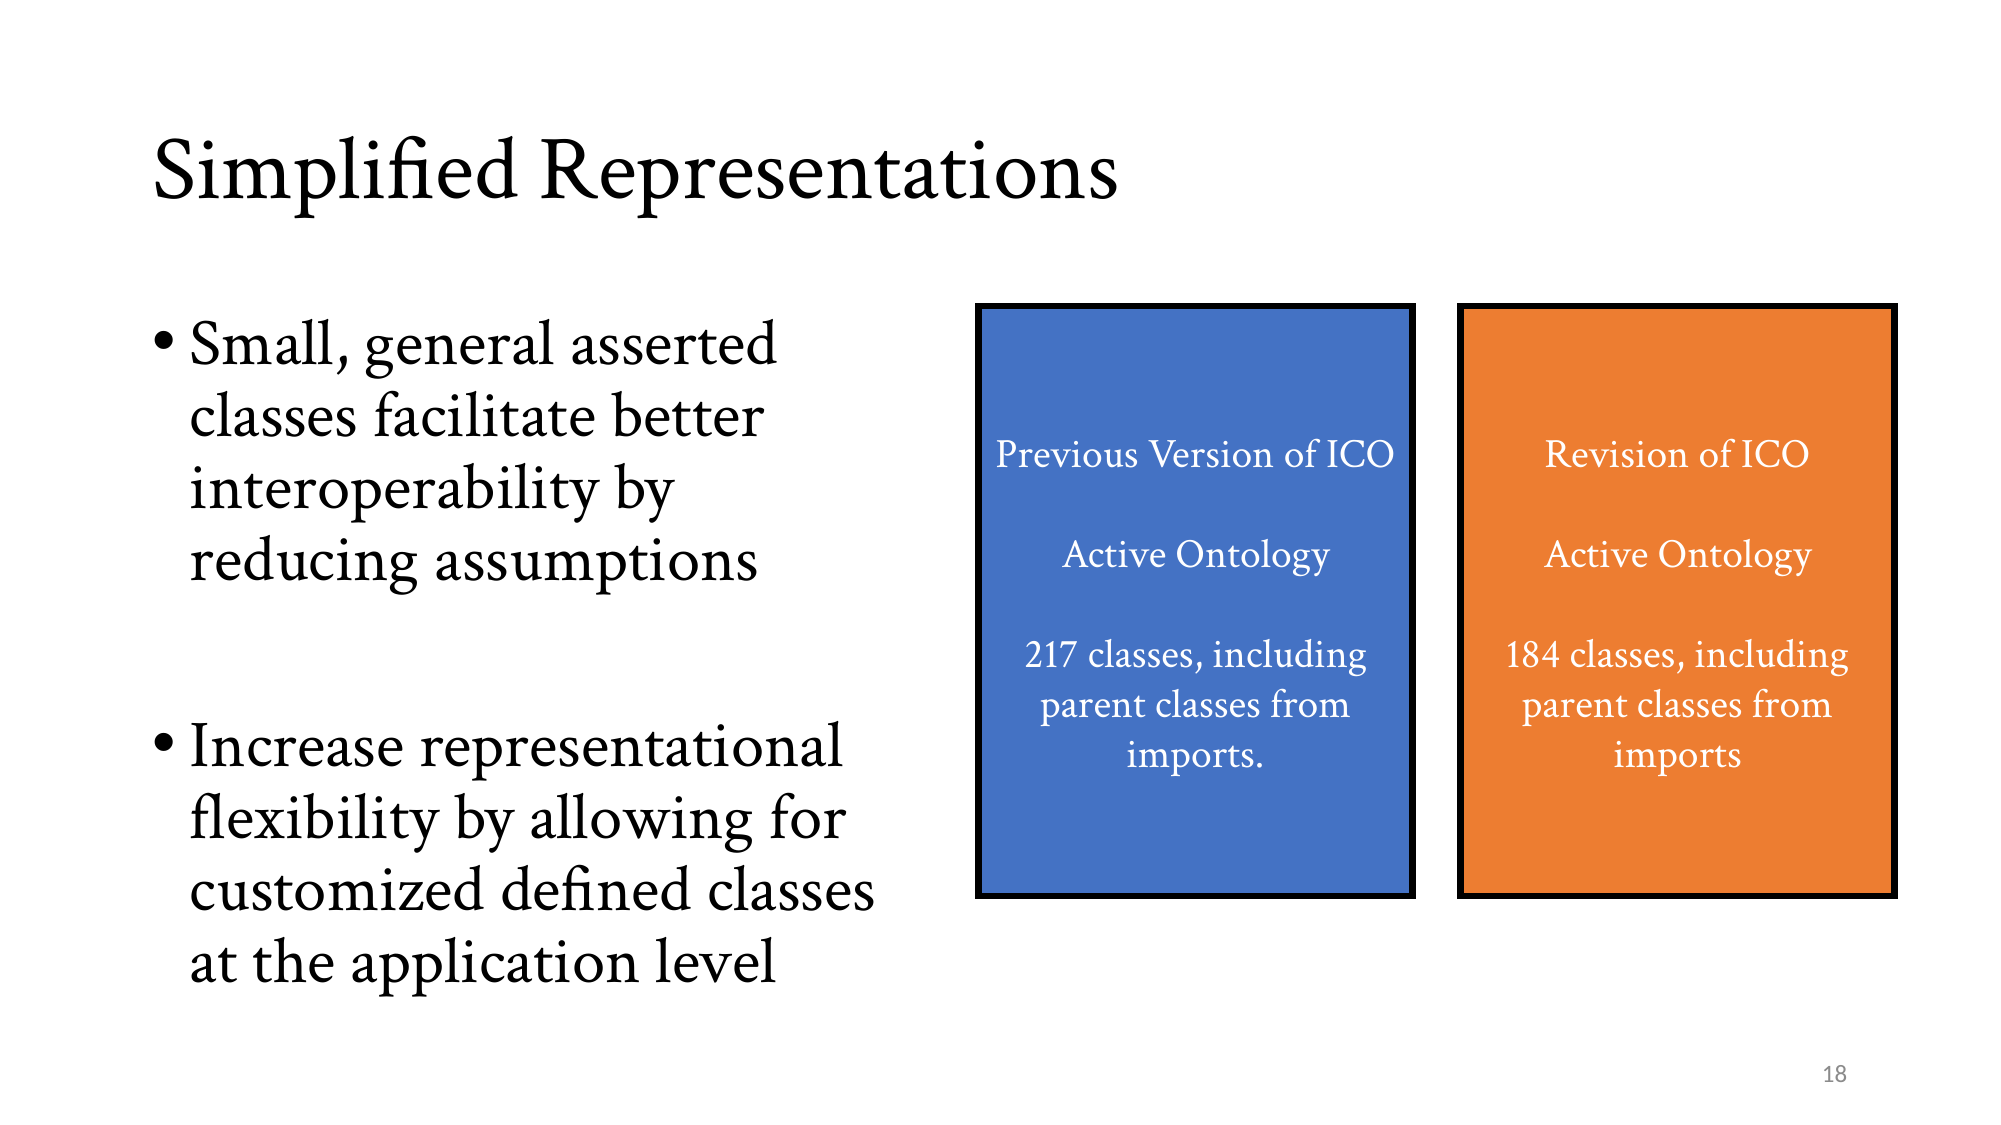

# Simplified Representations
Small, general asserted classes facilitate better interoperability by reducing assumptions

Increase representational flexibility by allowing for customized defined classes at the application level
Previous Version of ICO

Active Ontology

217 classes, including parent classes from imports.
Revision of ICO

Active Ontology

184 classes, including parent classes from imports
18